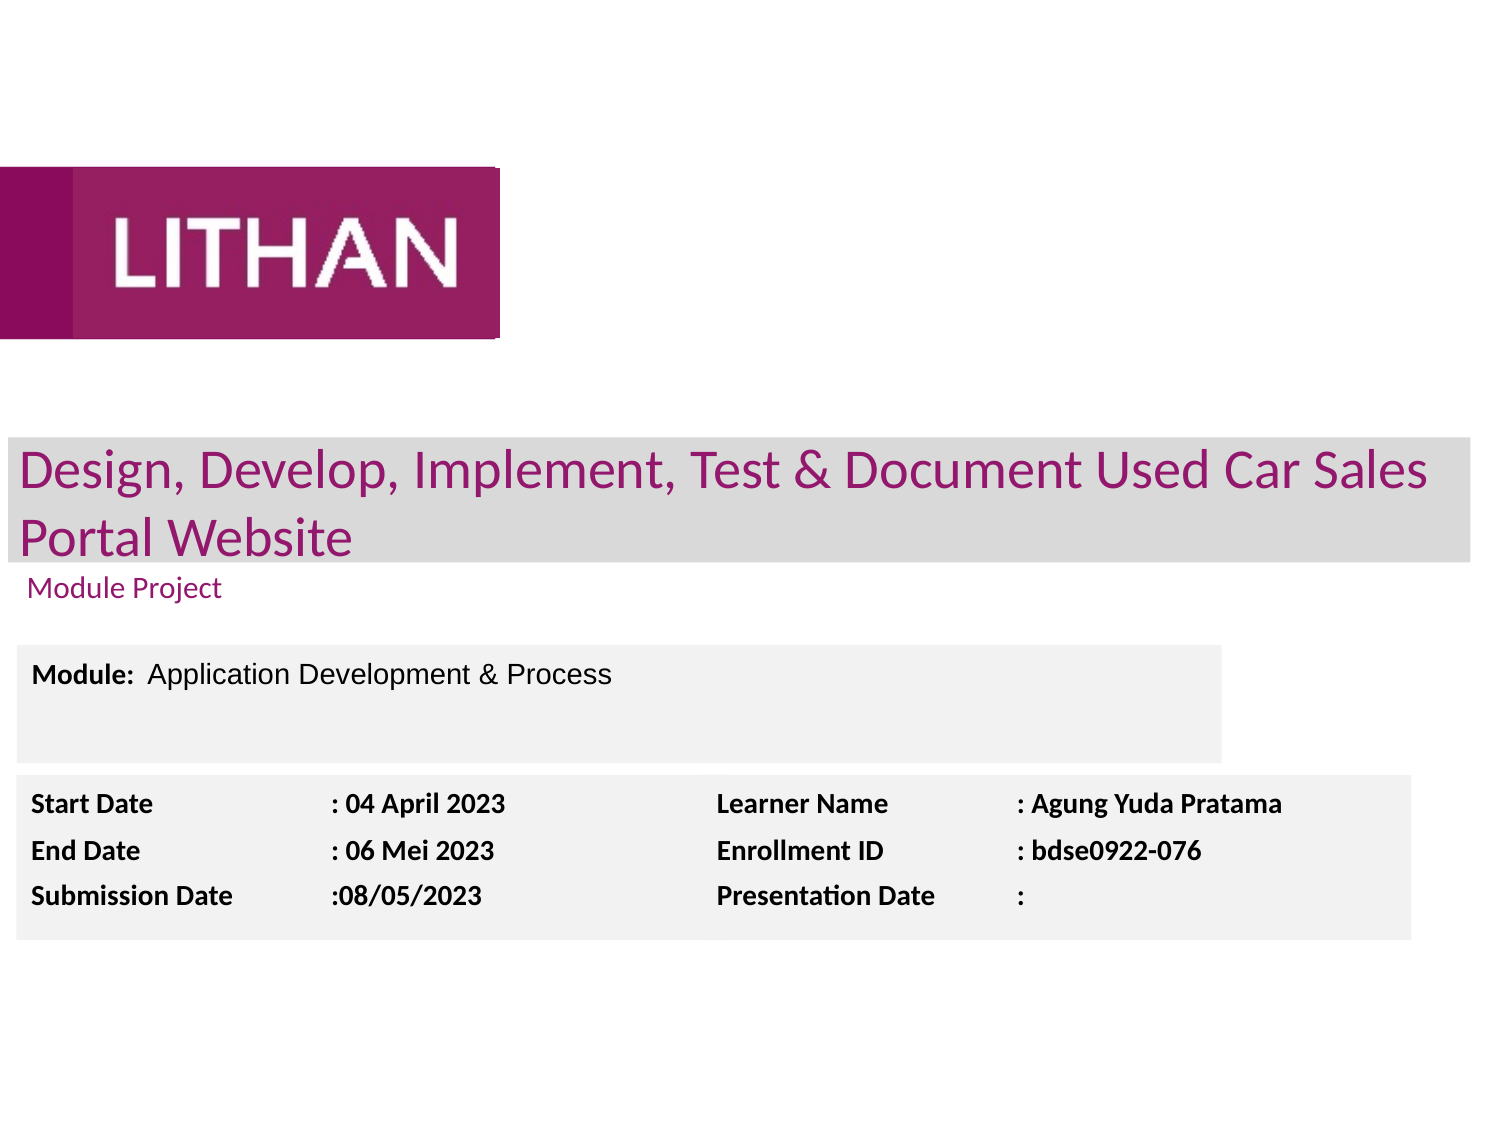

# Design, Develop, Implement, Test & Document Used Car Sales Portal Website
Module Project
Module:  Application Development & Process
Start Date		: 04 April 2023
End Date		: 06 Mei 2023
Submission Date	:08/05/2023
Learner Name	: Agung Yuda Pratama
Enrollment ID	: bdse0922-076
Presentation Date	: